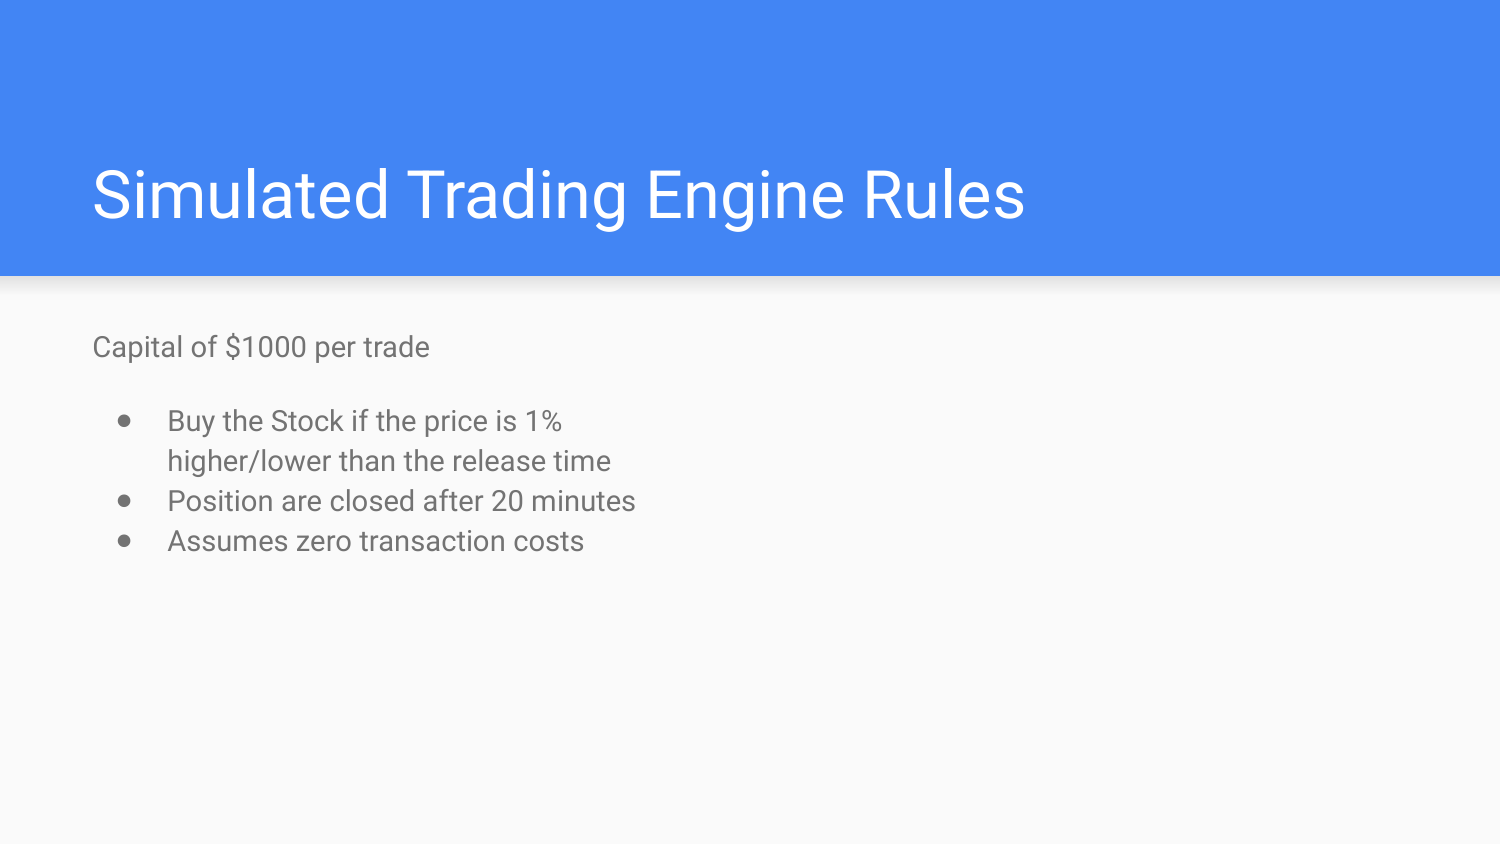

# Simulated Trading Engine Rules
Capital of $1000 per trade
Buy the Stock if the price is 1% higher/lower than the release time
Position are closed after 20 minutes
Assumes zero transaction costs